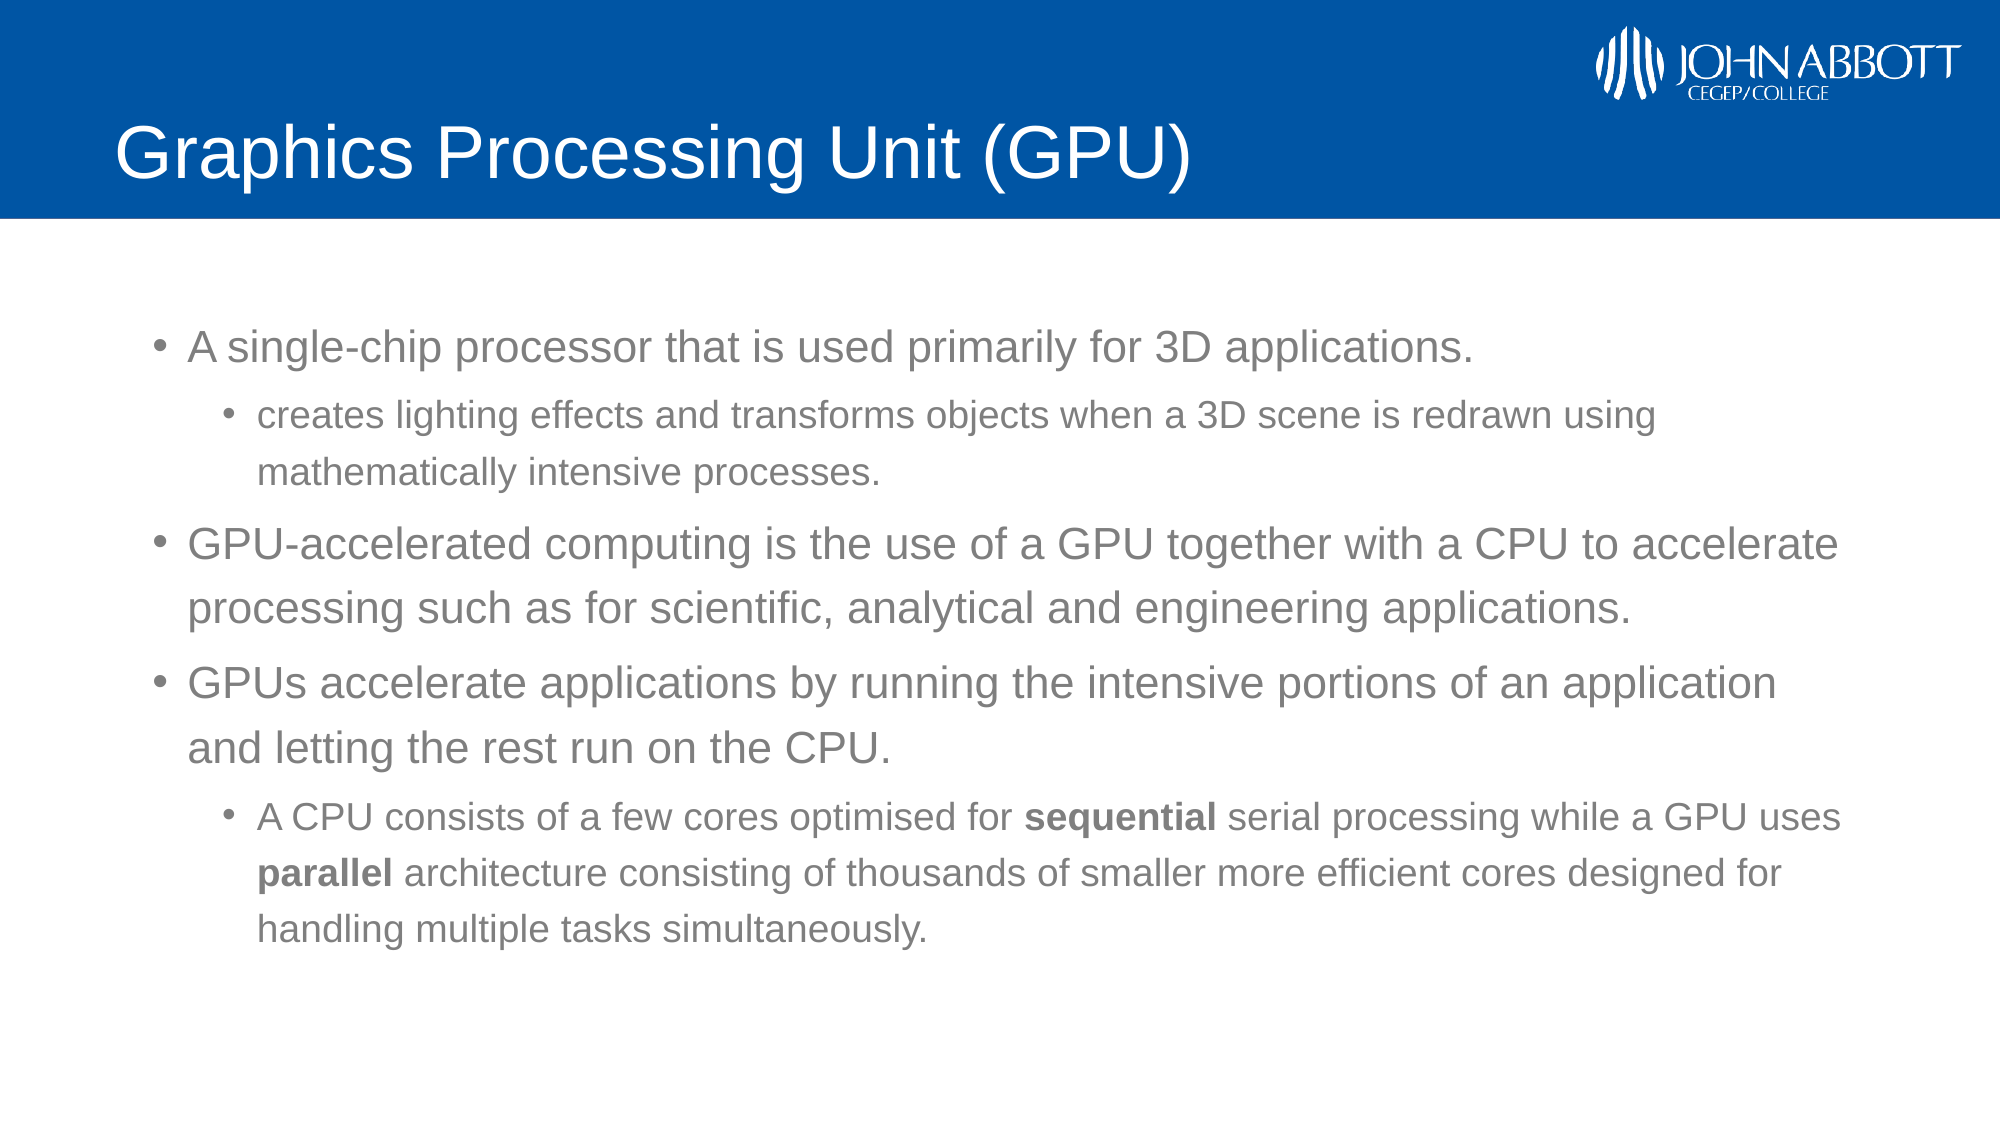

# Graphics Processing Unit (GPU)
A single-chip processor that is used primarily for 3D applications.
creates lighting effects and transforms objects when a 3D scene is redrawn using mathematically intensive processes.
GPU-accelerated computing is the use of a GPU together with a CPU to accelerate processing such as for scientific, analytical and engineering applications.
GPUs accelerate applications by running the intensive portions of an application and letting the rest run on the CPU.
A CPU consists of a few cores optimised for sequential serial processing while a GPU uses parallel architecture consisting of thousands of smaller more efficient cores designed for handling multiple tasks simultaneously.